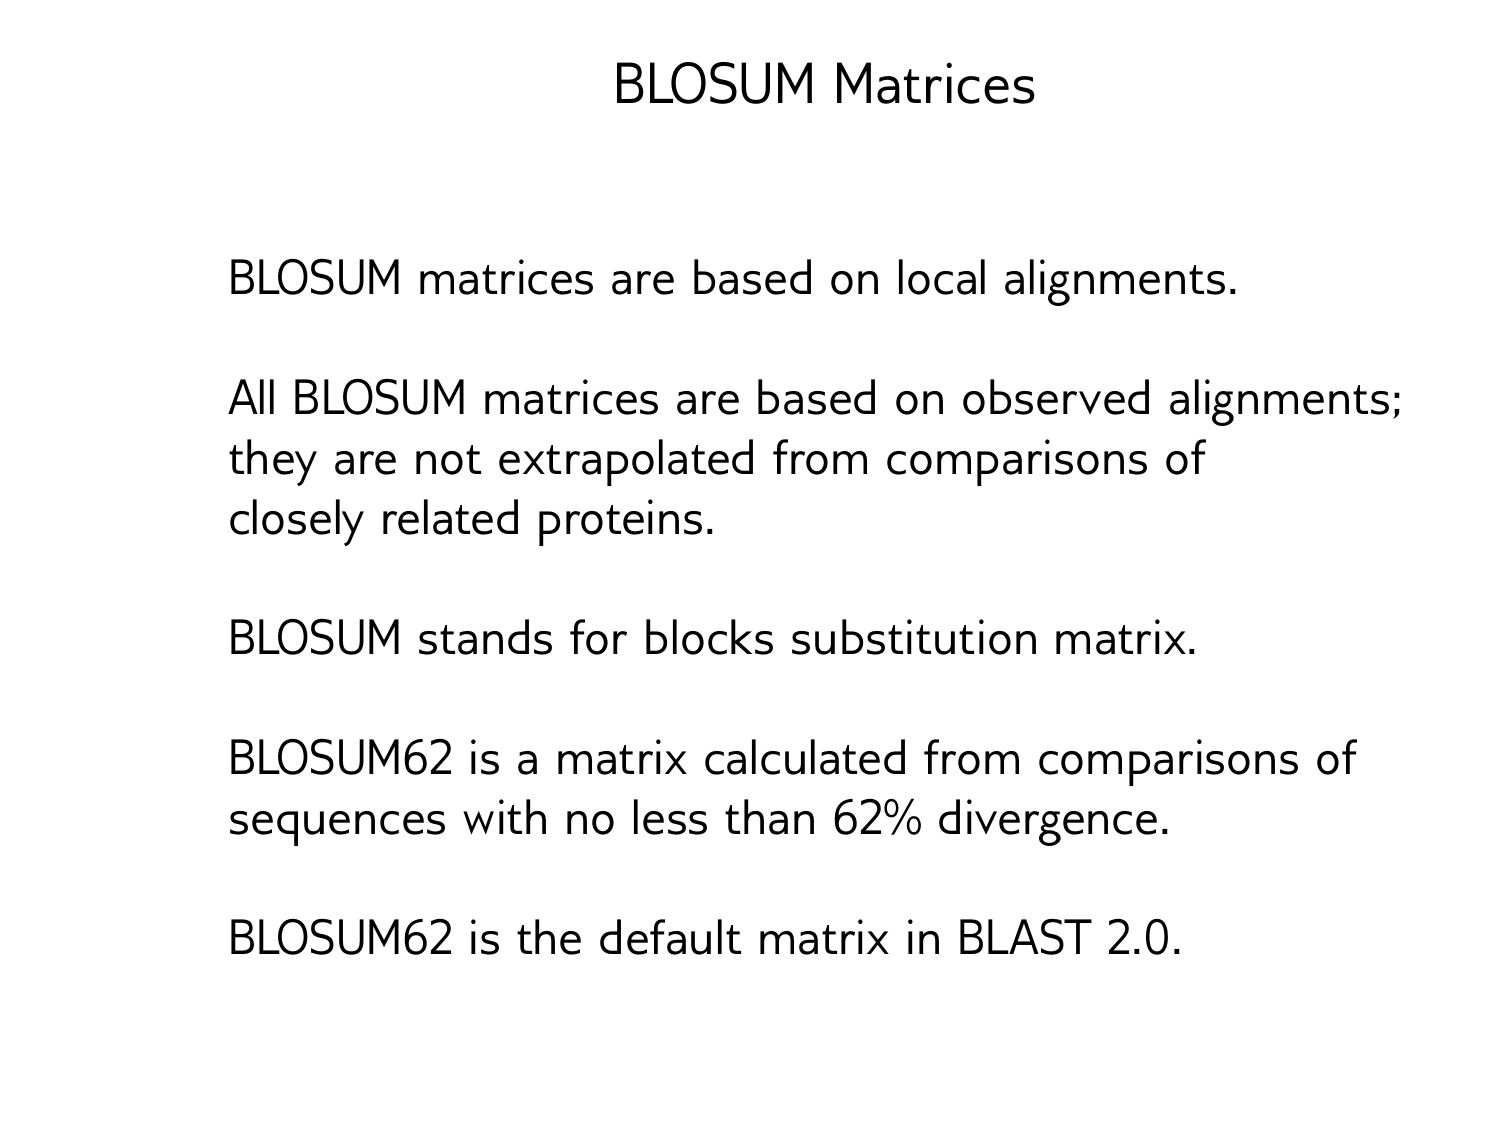

BLOSUM Matrices
BLOSUM matrices are based on local alignments.

All BLOSUM matrices are based on observed alignments;
they are not extrapolated from comparisons of
closely related proteins.

BLOSUM stands for blocks substitution matrix.

BLOSUM62 is a matrix calculated from comparisons of
sequences with no less than 62% divergence.

BLOSUM62 is the default matrix in BLAST 2.0.